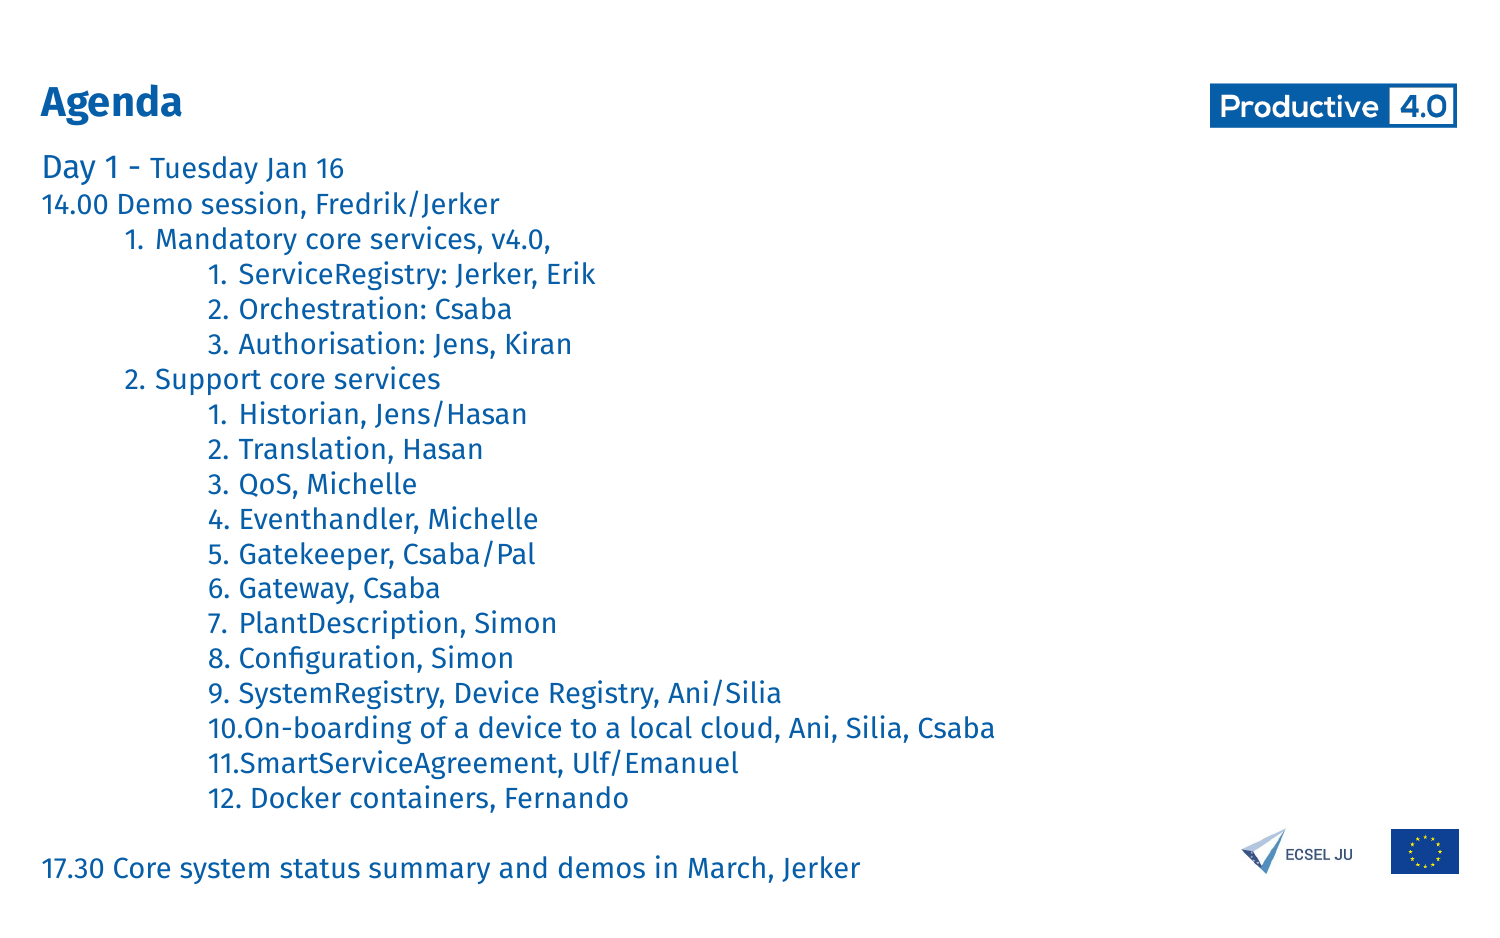

# Agenda
Day 1 - Tuesday Jan 16
14.00 Demo session, Fredrik/Jerker
Mandatory core services, v4.0,
ServiceRegistry: Jerker, Erik
Orchestration: Csaba
Authorisation: Jens, Kiran
Support core services
Historian, Jens/Hasan
Translation, Hasan
QoS, Michelle
Eventhandler, Michelle
Gatekeeper, Csaba/Pal
Gateway, Csaba
PlantDescription, Simon
Configuration, Simon
SystemRegistry, Device Registry, Ani/Silia
On-boarding of a device to a local cloud, Ani, Silia, Csaba
SmartServiceAgreement, Ulf/Emanuel
 Docker containers, Fernando
17.30 Core system status summary and demos in March, Jerker
9